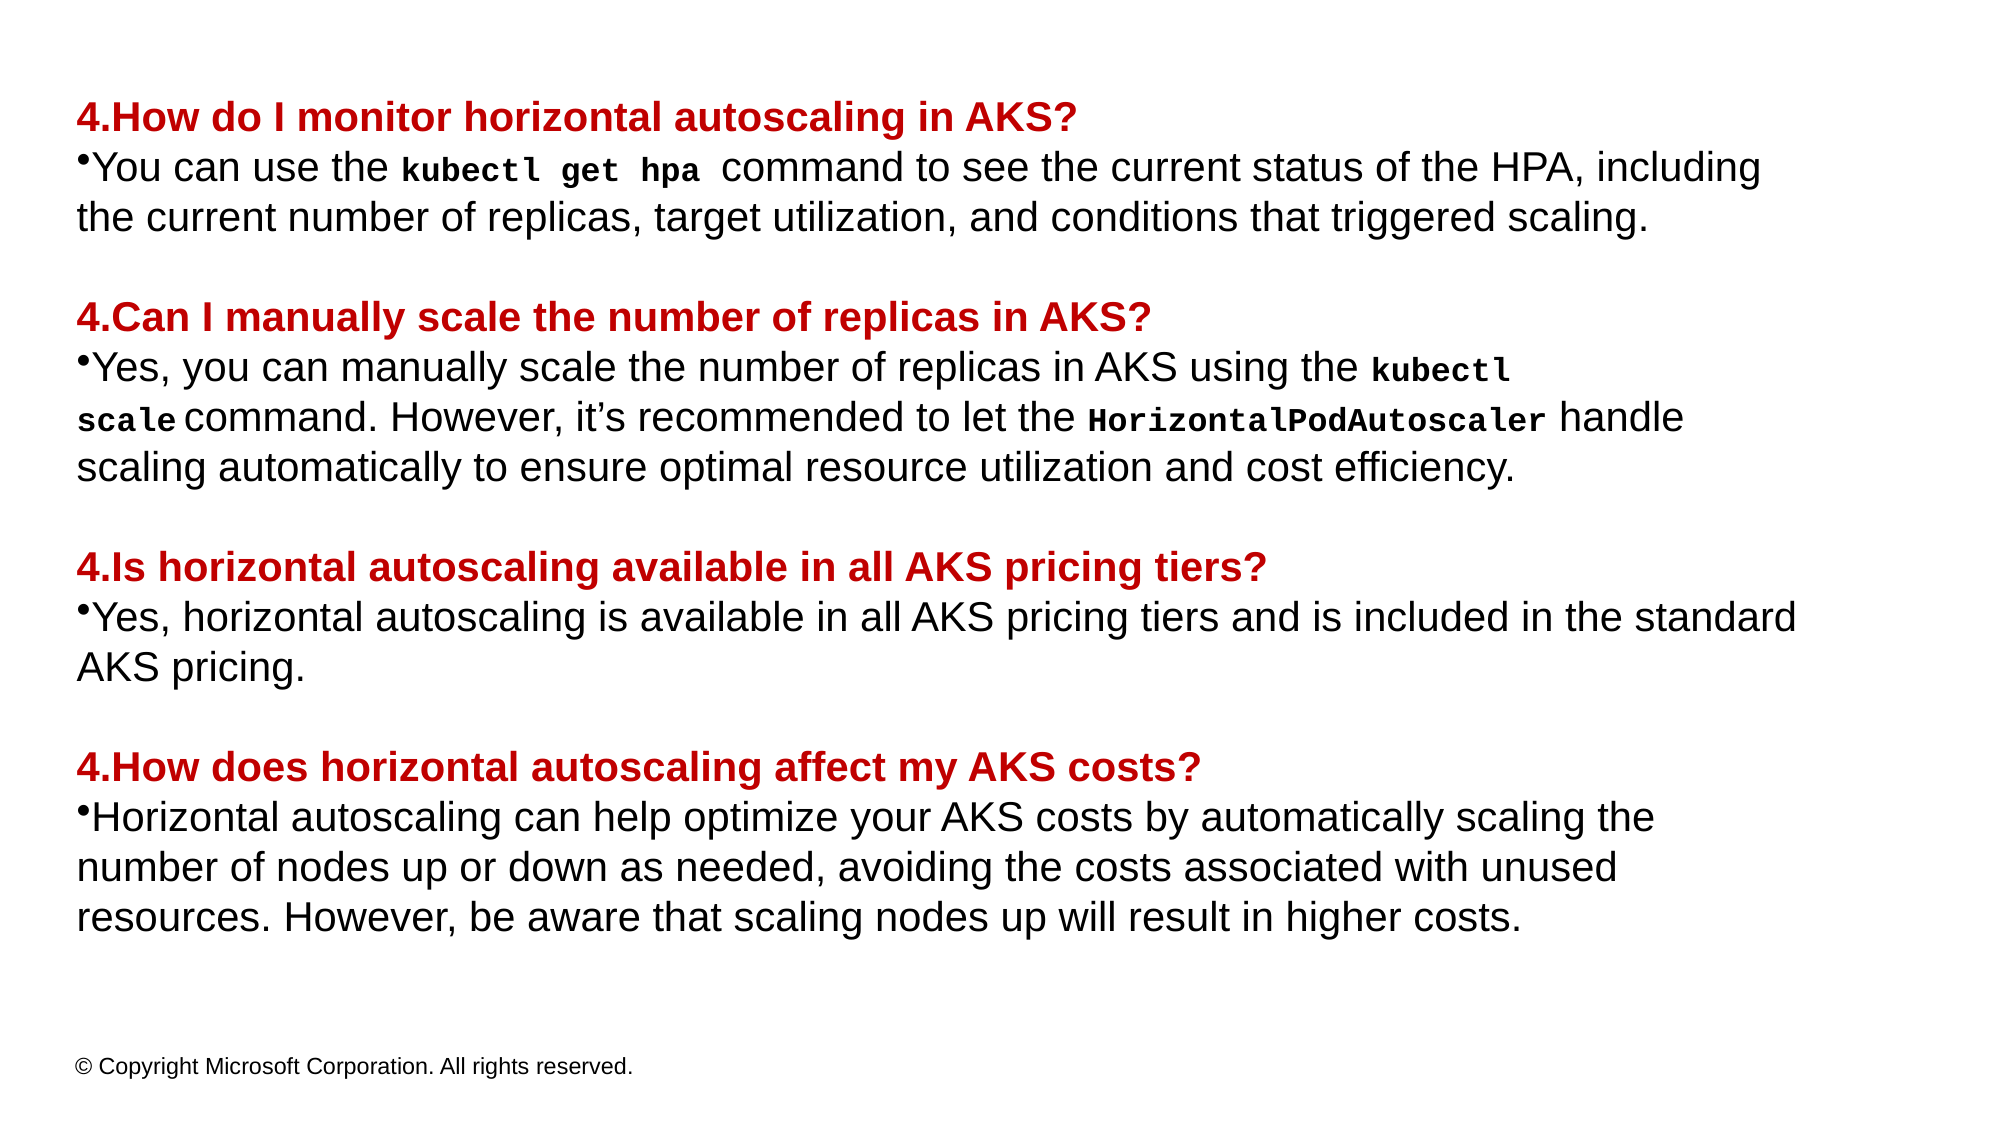

How do I monitor horizontal autoscaling in AKS?
You can use the kubectl get hpa command to see the current status of the HPA, including the current number of replicas, target utilization, and conditions that triggered scaling.

Can I manually scale the number of replicas in AKS?
Yes, you can manually scale the number of replicas in AKS using the kubectl scale command. However, it’s recommended to let the HorizontalPodAutoscaler handle scaling automatically to ensure optimal resource utilization and cost efficiency.

Is horizontal autoscaling available in all AKS pricing tiers?
Yes, horizontal autoscaling is available in all AKS pricing tiers and is included in the standard AKS pricing.

How does horizontal autoscaling affect my AKS costs?
Horizontal autoscaling can help optimize your AKS costs by automatically scaling the number of nodes up or down as needed, avoiding the costs associated with unused resources. However, be aware that scaling nodes up will result in higher costs.